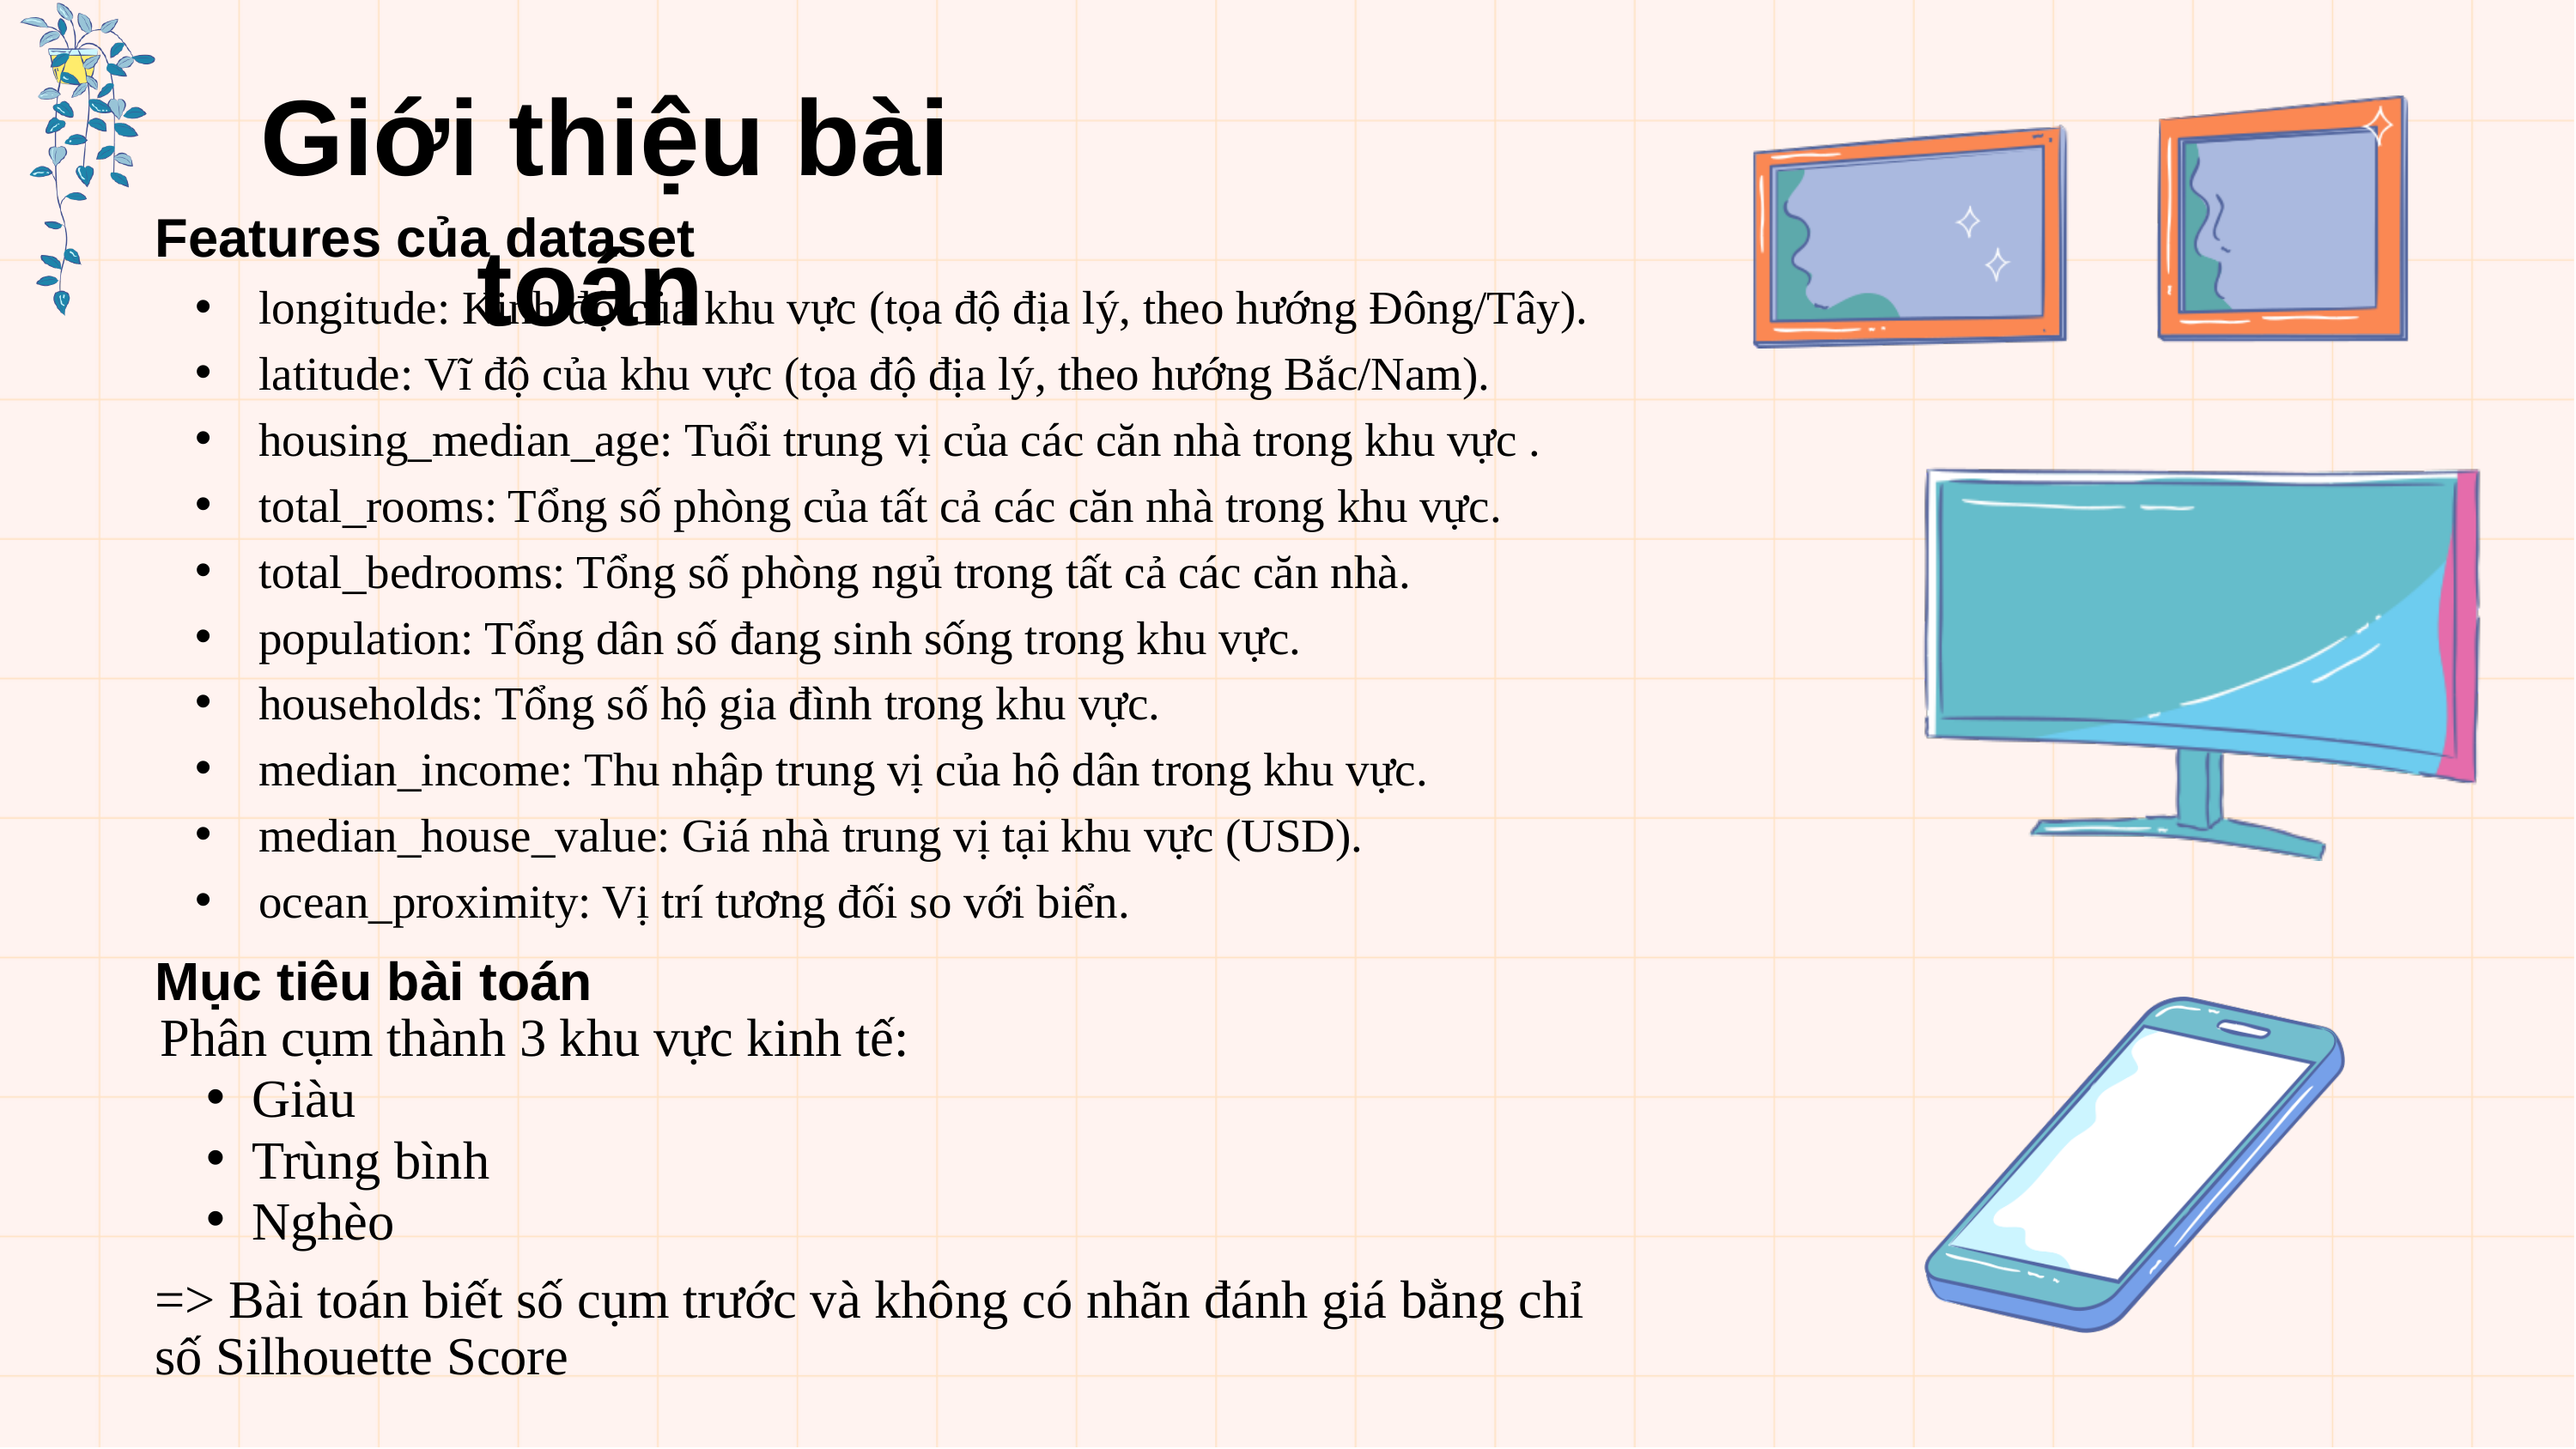

Giới thiệu bài toán

Features của dataset
  longitude: Kinh độ của khu vực (tọa độ địa lý, theo hướng Đông/Tây).
  latitude: Vĩ độ của khu vực (tọa độ địa lý, theo hướng Bắc/Nam).
  housing_median_age: Tuổi trung vị của các căn nhà trong khu vực .
  total_rooms: Tổng số phòng của tất cả các căn nhà trong khu vực.
  total_bedrooms: Tổng số phòng ngủ trong tất cả các căn nhà.
  population: Tổng dân số đang sinh sống trong khu vực.
  households: Tổng số hộ gia đình trong khu vực.
  median_income: Thu nhập trung vị của hộ dân trong khu vực.
  median_house_value: Giá nhà trung vị tại khu vực (USD).
  ocean_proximity: Vị trí tương đối so với biển.

Mục tiêu bài toán

Phân cụm thành 3 khu vực kinh tế:
Giàu
Trùng bình
Nghèo
=> Bài toán biết số cụm trước và không có nhãn đánh giá bằng chỉ số Silhouette Score